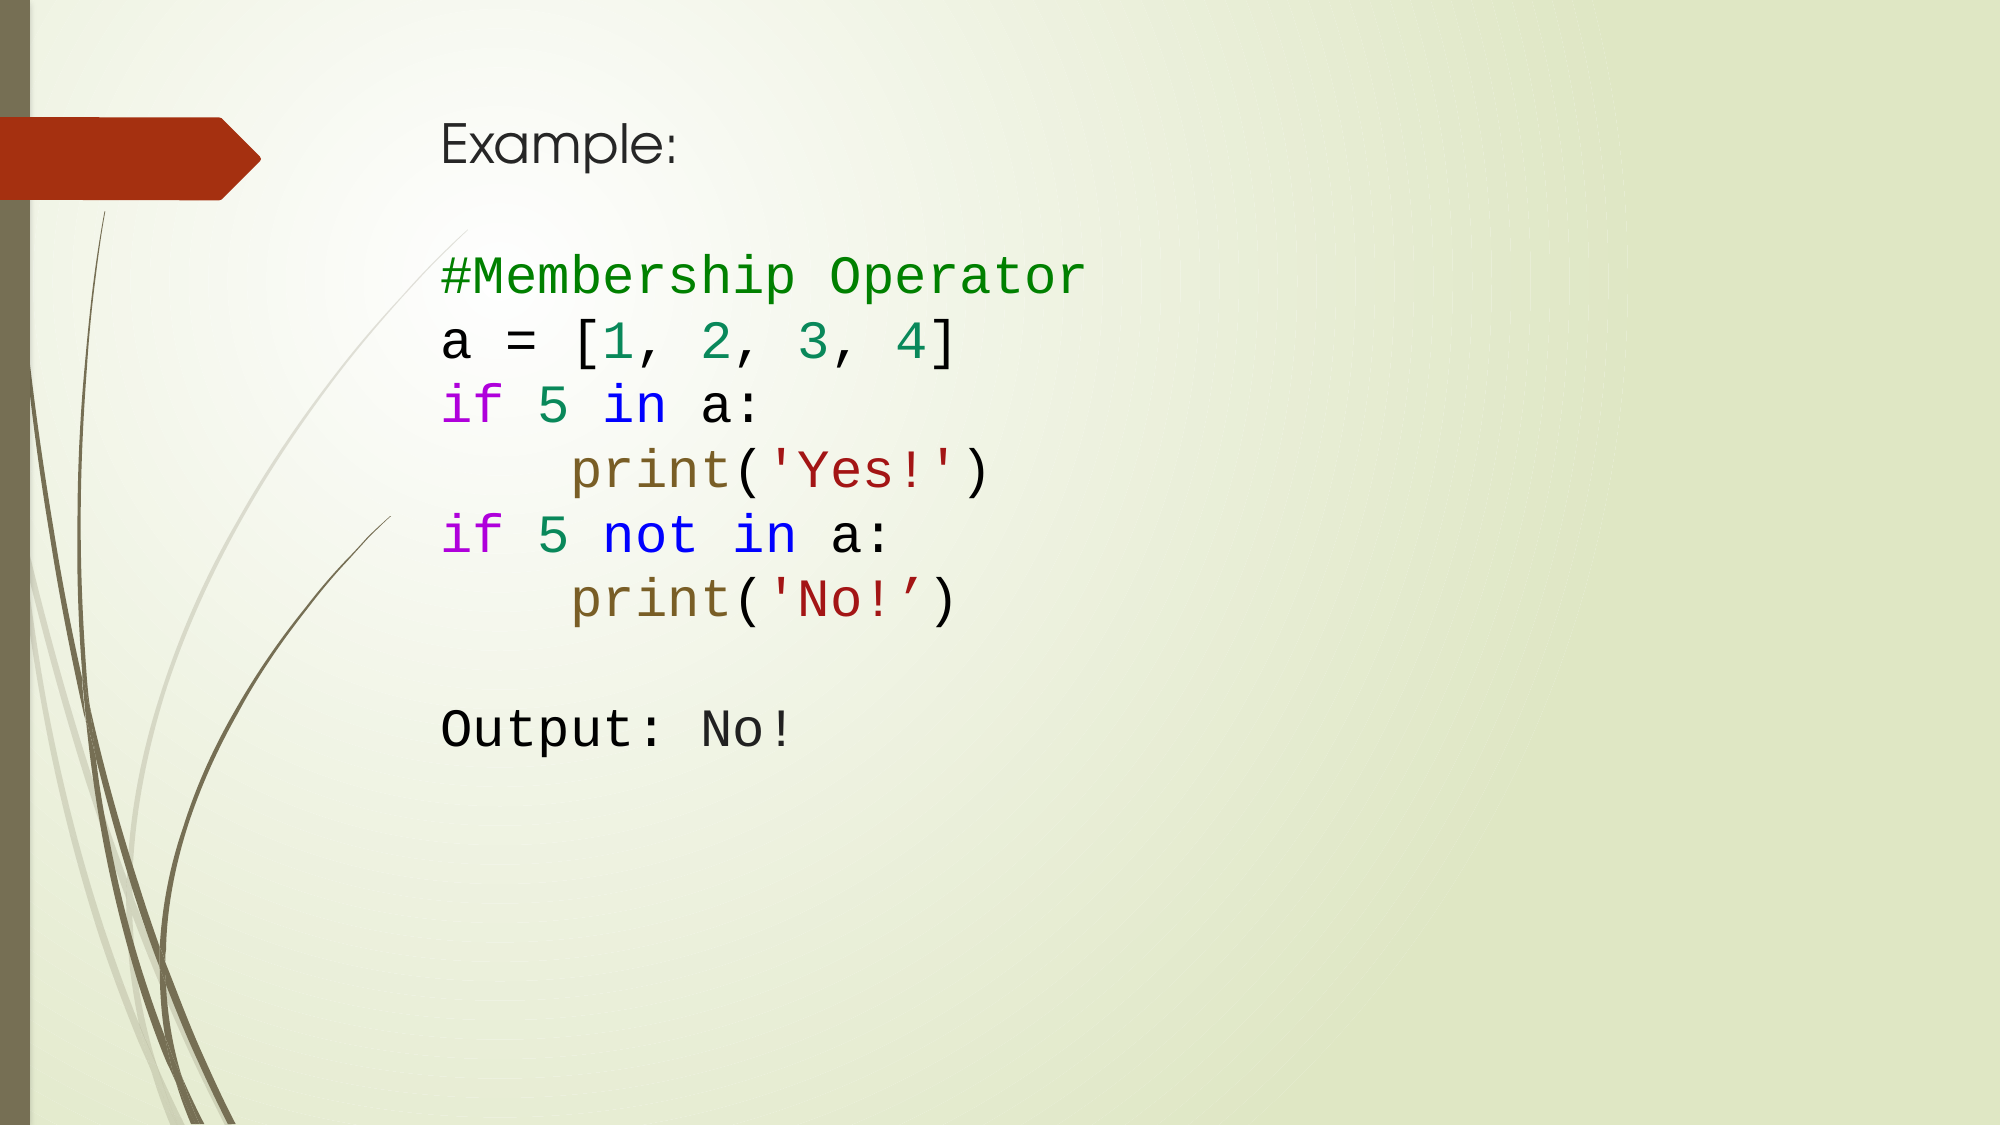

# Example: #Membership Operator a = [1, 2, 3, 4] if 5 in a:     print('Yes!') if 5 not in a:     print('No!’) Output: No!